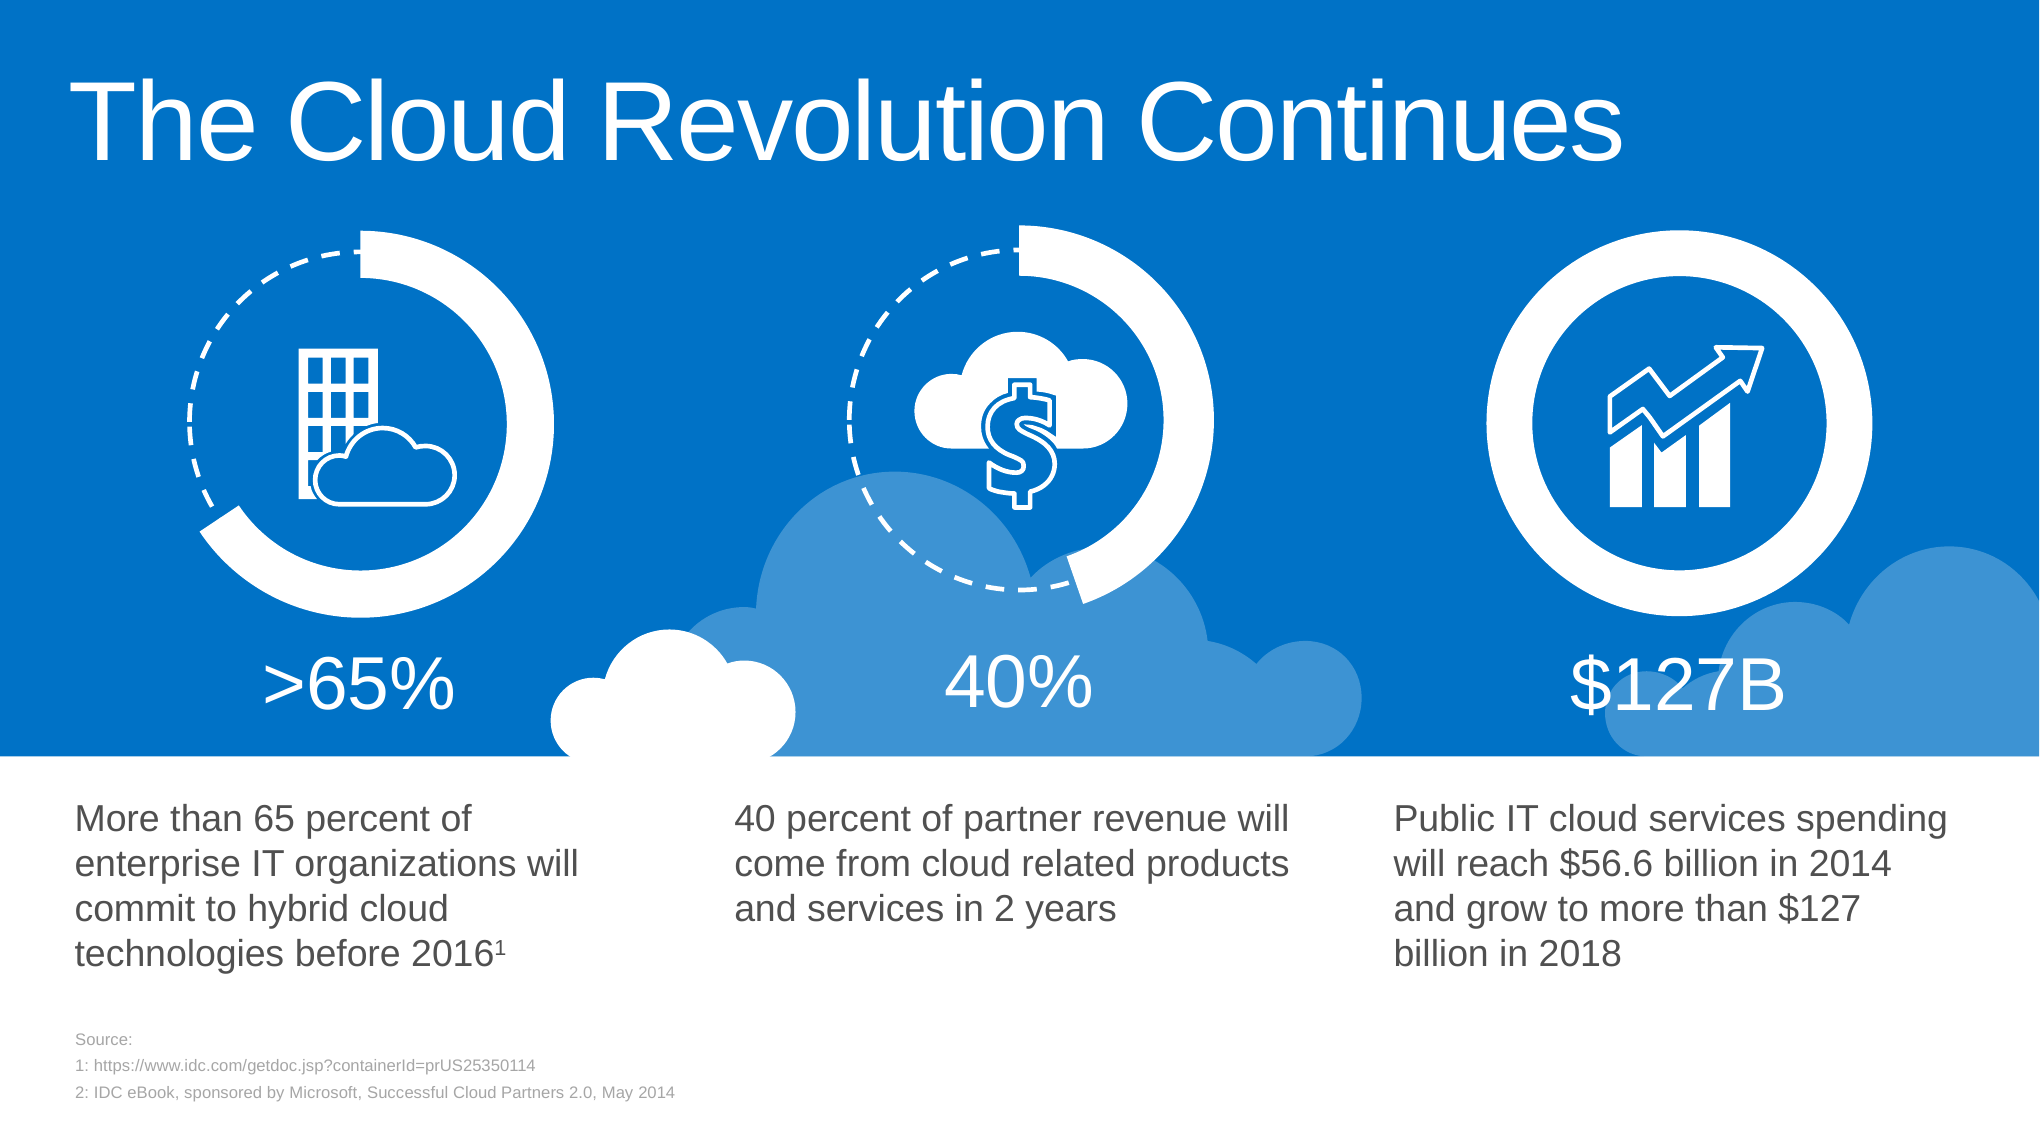

# The Cloud Revolution Continues

40%
>65%
$127B

More than 65 percent of
enterprise IT organizations will commit to hybrid cloud technologies before 20161
40 percent of partner revenue will come from cloud related products and services in 2 years
Public IT cloud services spending will reach $56.6 billion in 2014
and grow to more than $127 billion in 2018
Source:
1: https://www.idc.com/getdoc.jsp?containerId=prUS25350114
2: IDC eBook, sponsored by Microsoft, Successful Cloud Partners 2.0, May 2014